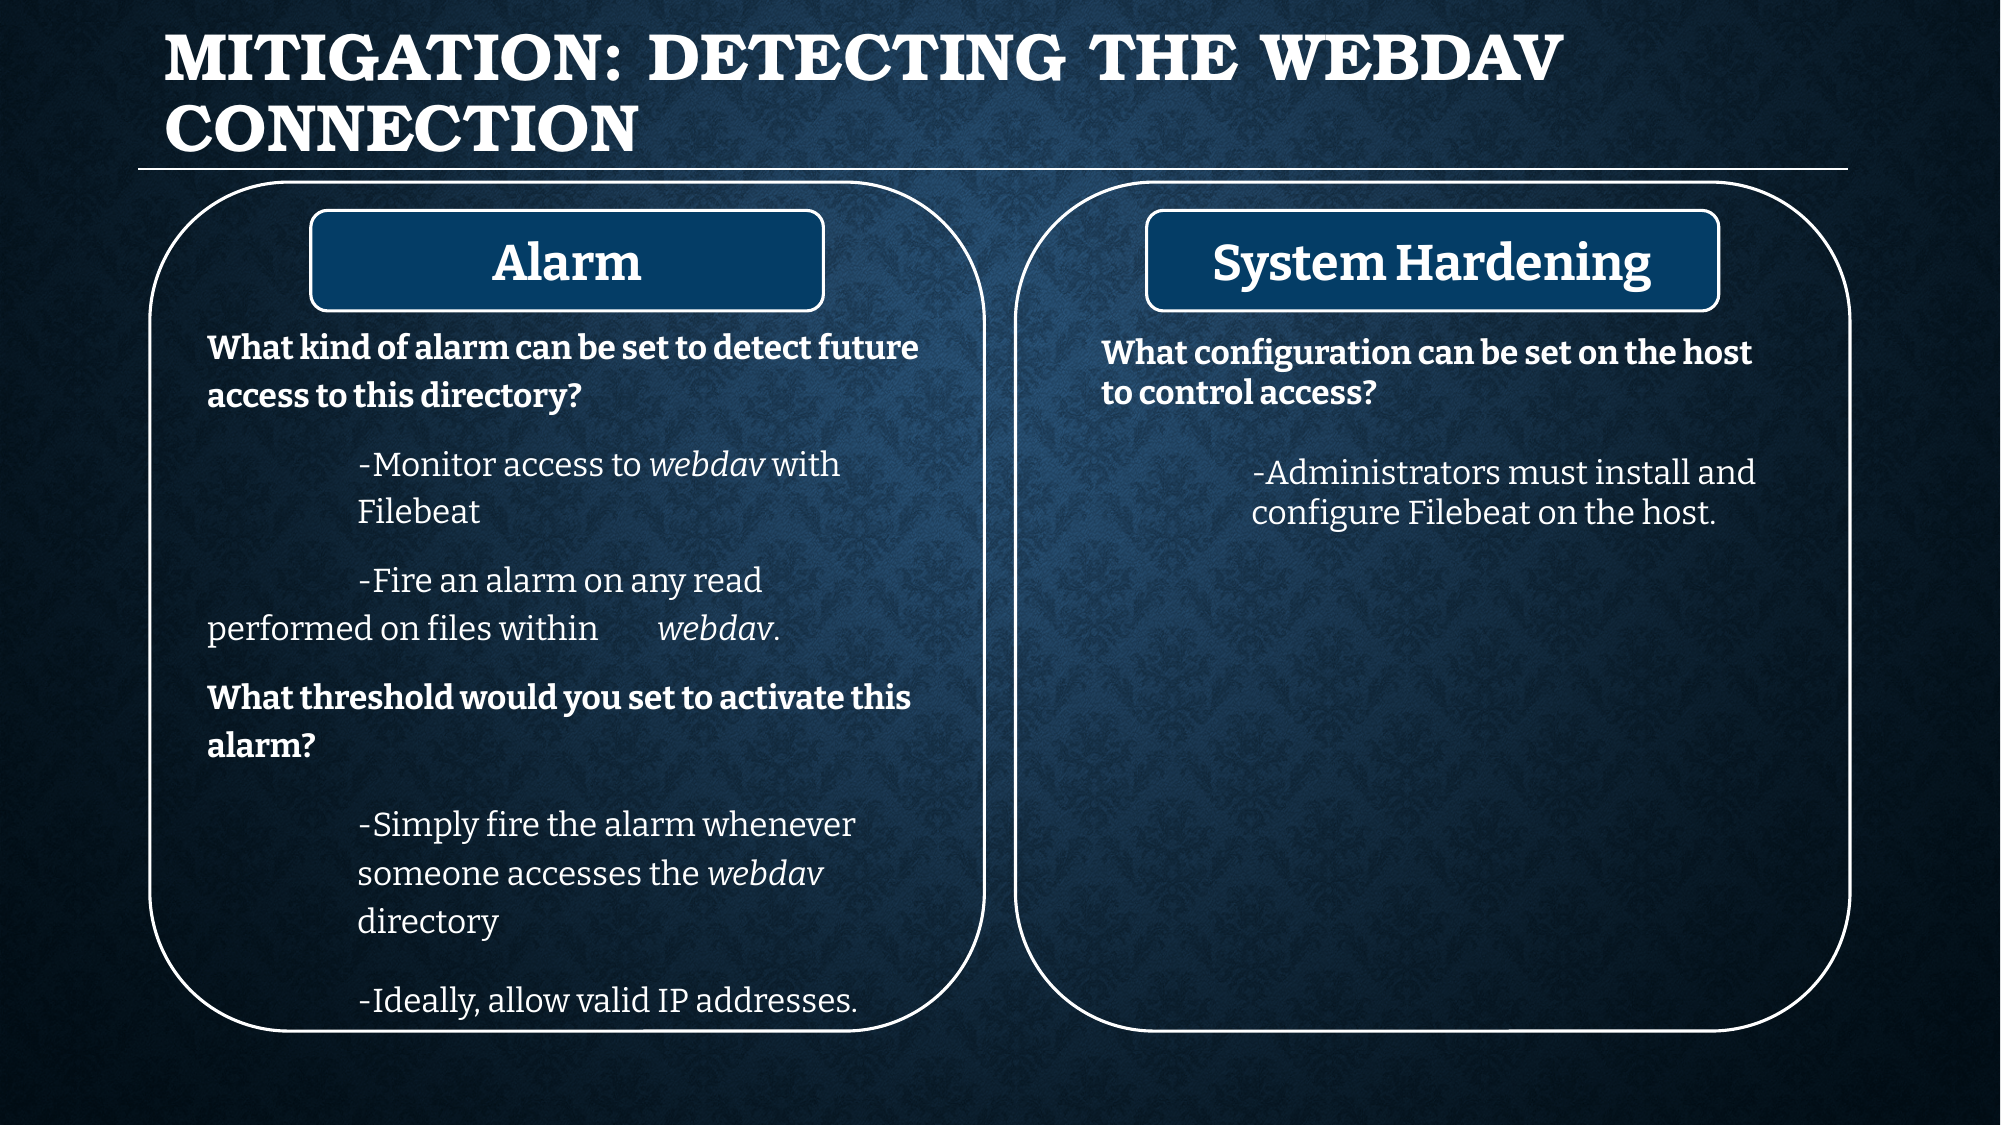

# Mitigation: detecting the webdav connection

Alarm
System Hardening
What kind of alarm can be set to detect future access to this directory?
	-Monitor access to webdav with 	Filebeat
	-Fire an alarm on any read 	performed on files within 	webdav.
What threshold would you set to activate this alarm?
	-Simply fire the alarm whenever 	someone accesses the webdav 	directory
	-Ideally, allow valid IP addresses.
What configuration can be set on the host
to control access?

	-Administrators must install and
	configure Filebeat on the host.